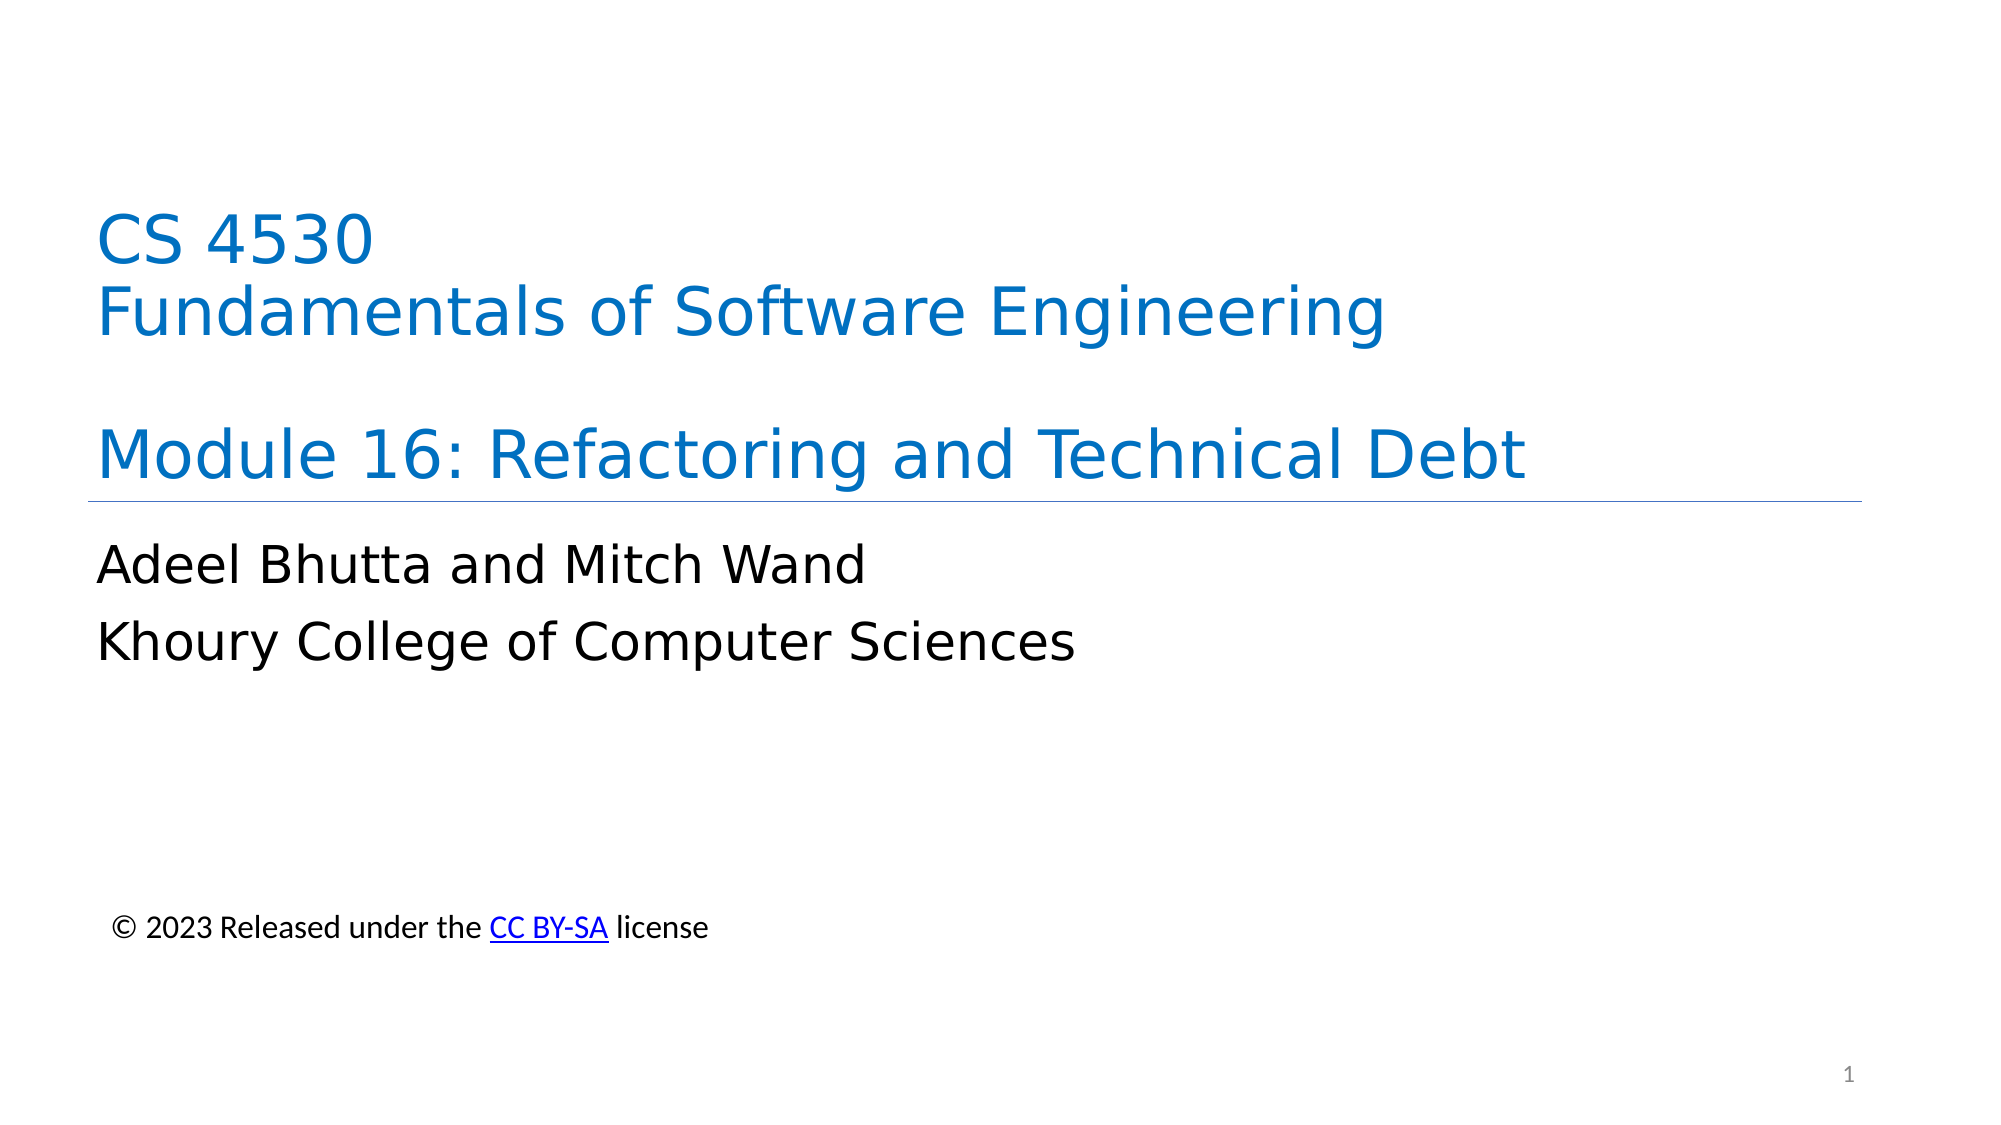

# CS 4530
Fundamentals of Software Engineering

Module 16: Refactoring and Technical Debt
Adeel Bhutta and Mitch Wand
Khoury College of Computer Sciences
© 2023 Released under the CC BY-SA license
1